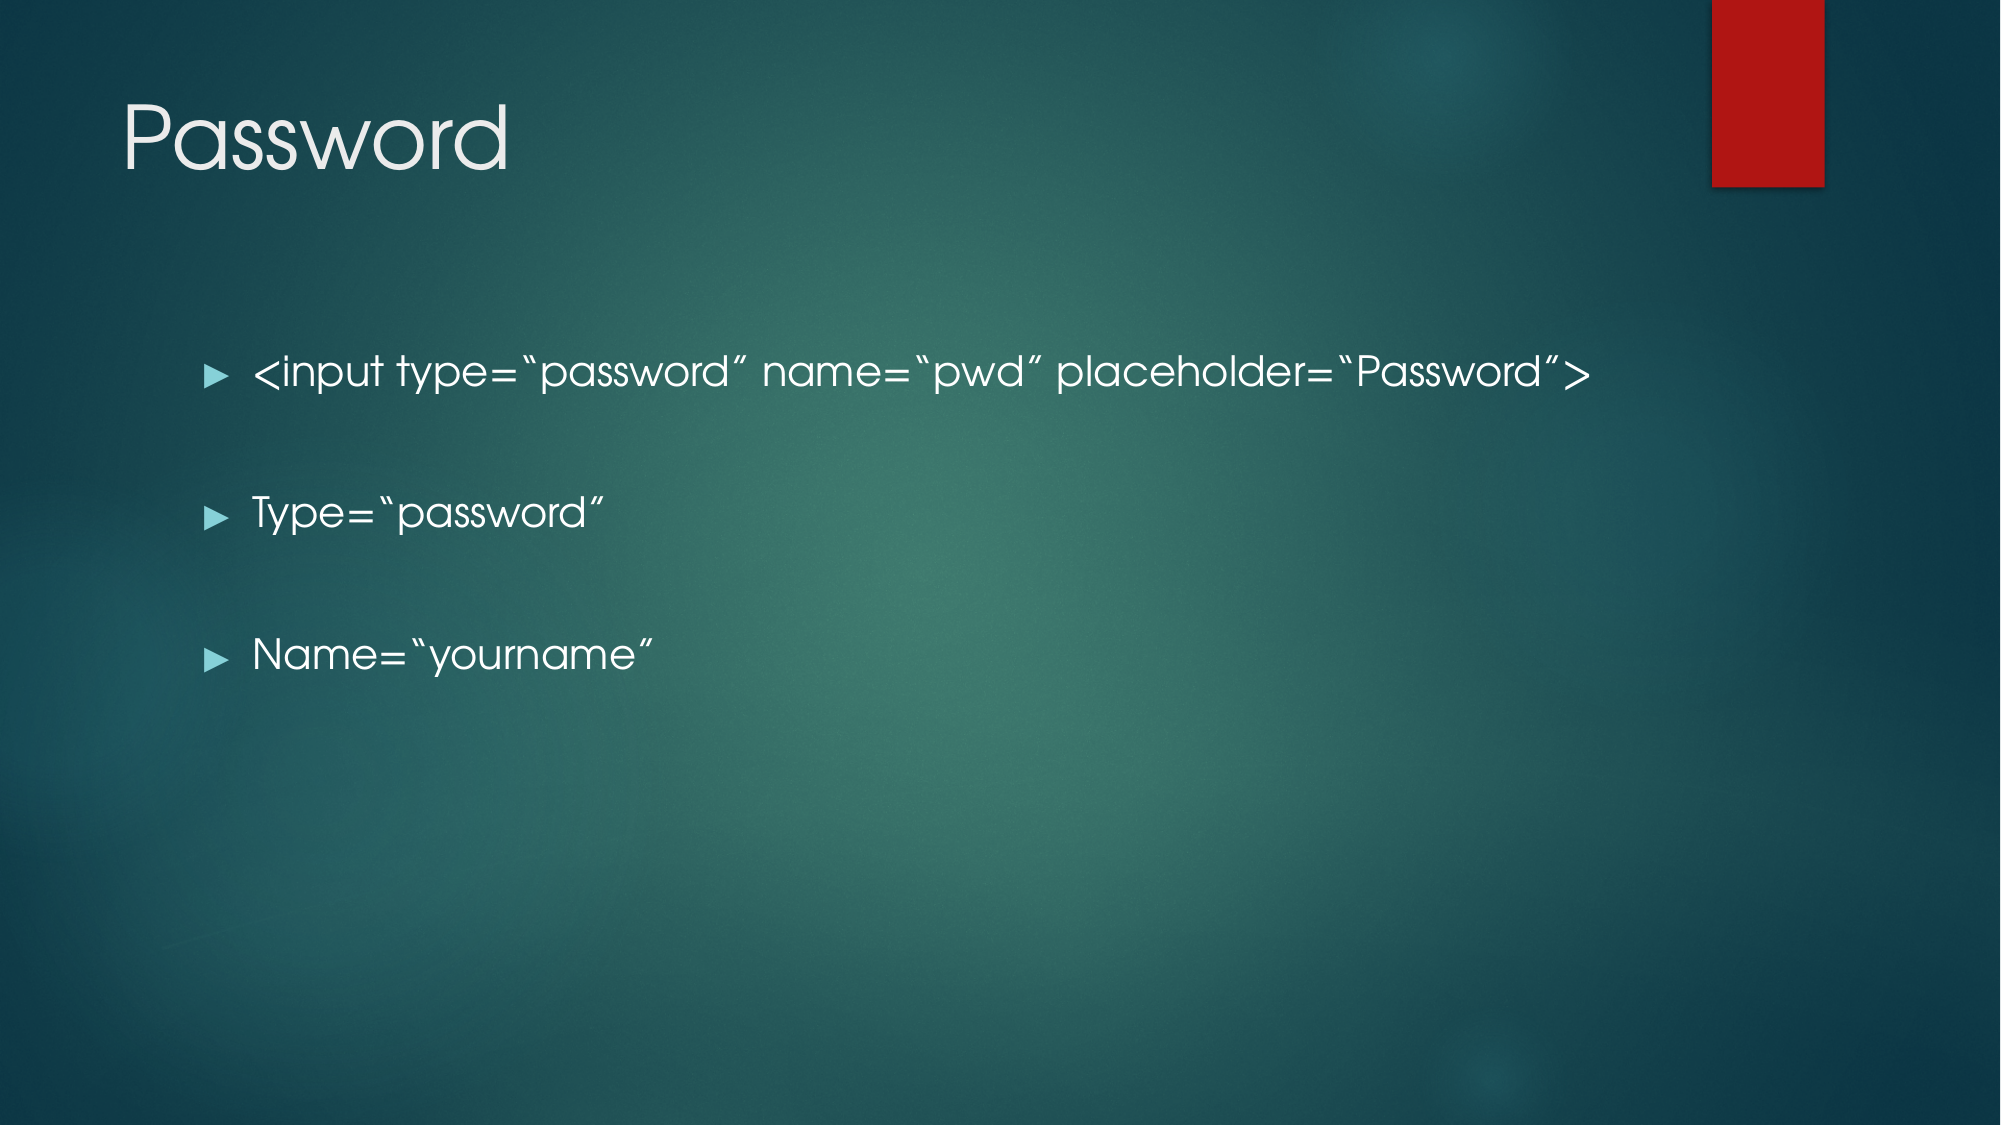

# Password
<input type=“password” name=“pwd” placeholder=“Password”>

Type=“password”

Name=“yourname”